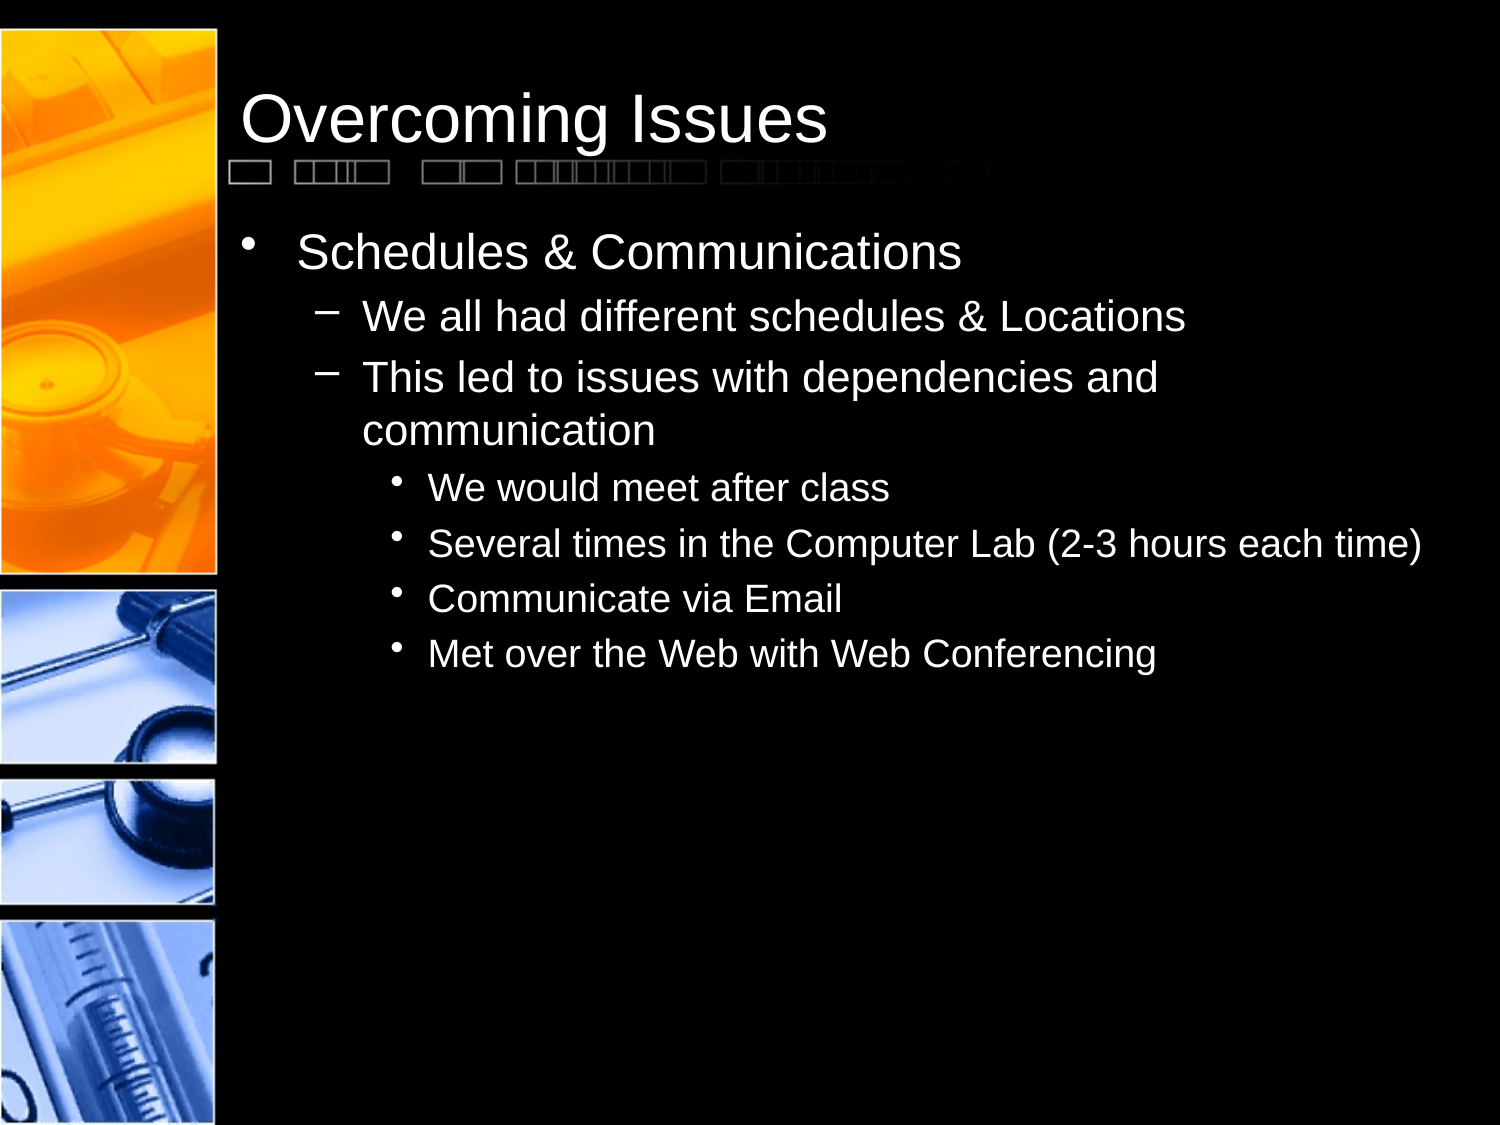

# Overcoming Issues
Schedules & Communications
We all had different schedules & Locations
This led to issues with dependencies and communication
We would meet after class
Several times in the Computer Lab (2-3 hours each time)
Communicate via Email
Met over the Web with Web Conferencing